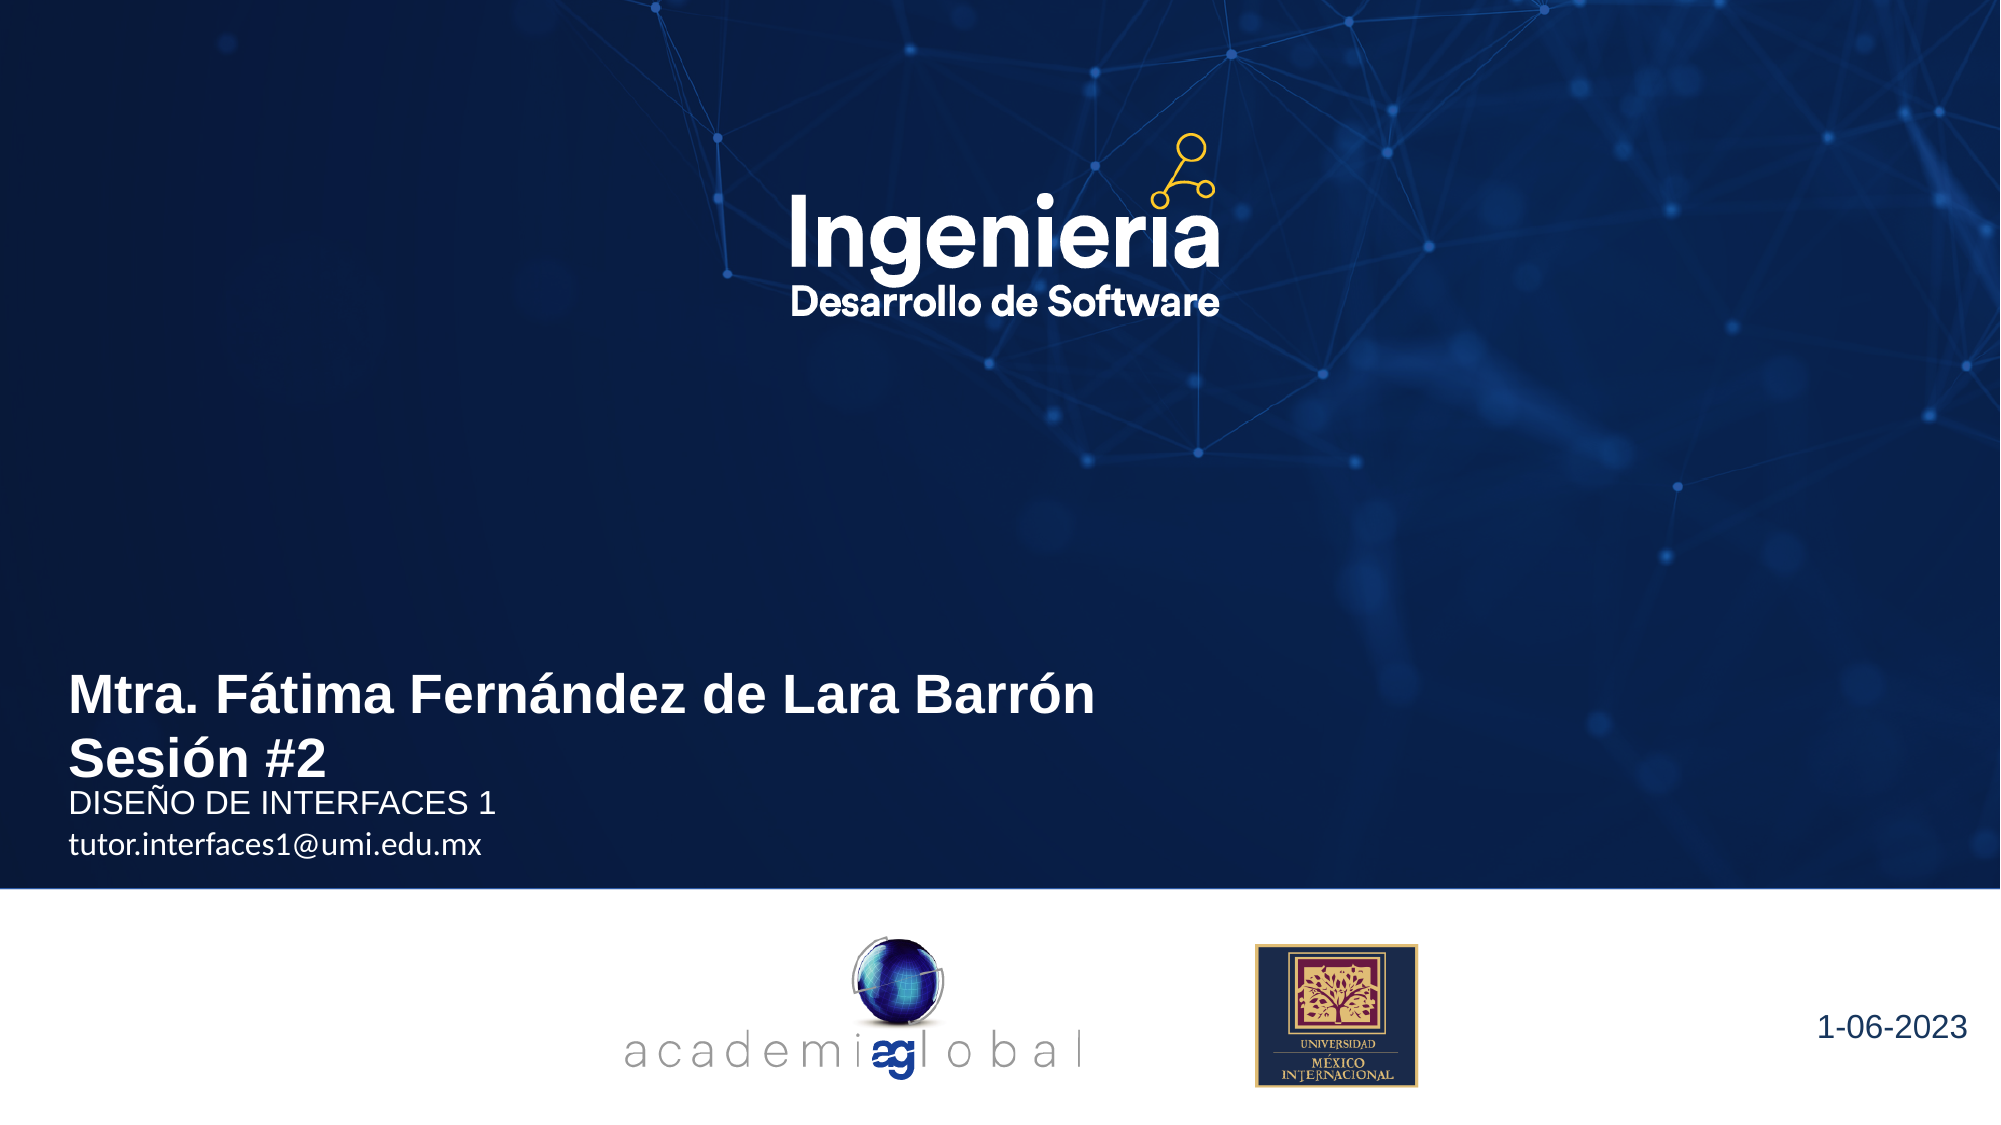

Mtra. Fátima Fernández de Lara Barrón
Sesión #2
DISEÑO DE INTERFACES 1
tutor.interfaces1@umi.edu.mx
1-06-2023